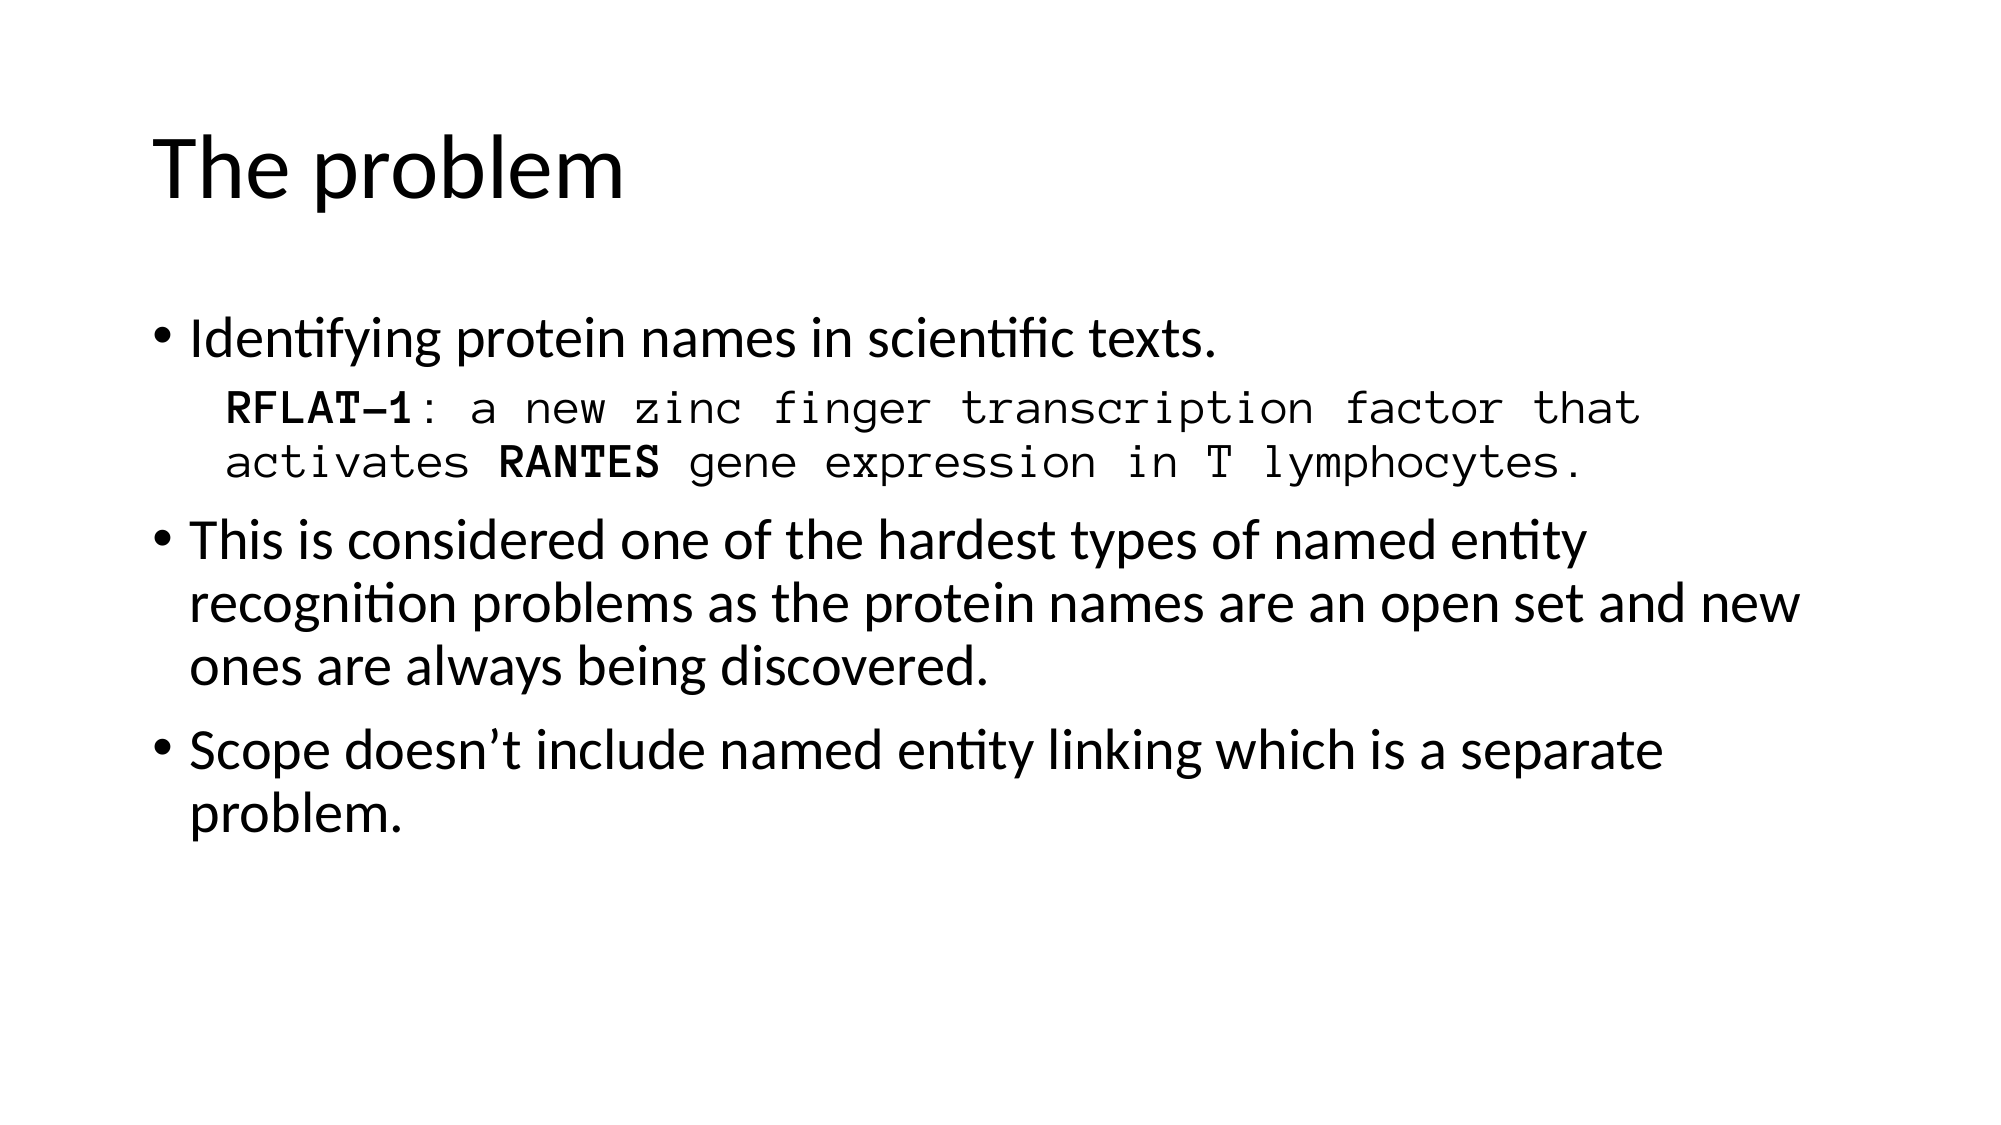

# The problem
Identifying protein names in scientific texts.
RFLAT-1: a new zinc finger transcription factor that activates RANTES gene expression in T lymphocytes.
This is considered one of the hardest types of named entity recognition problems as the protein names are an open set and new ones are always being discovered.
Scope doesn’t include named entity linking which is a separate problem.